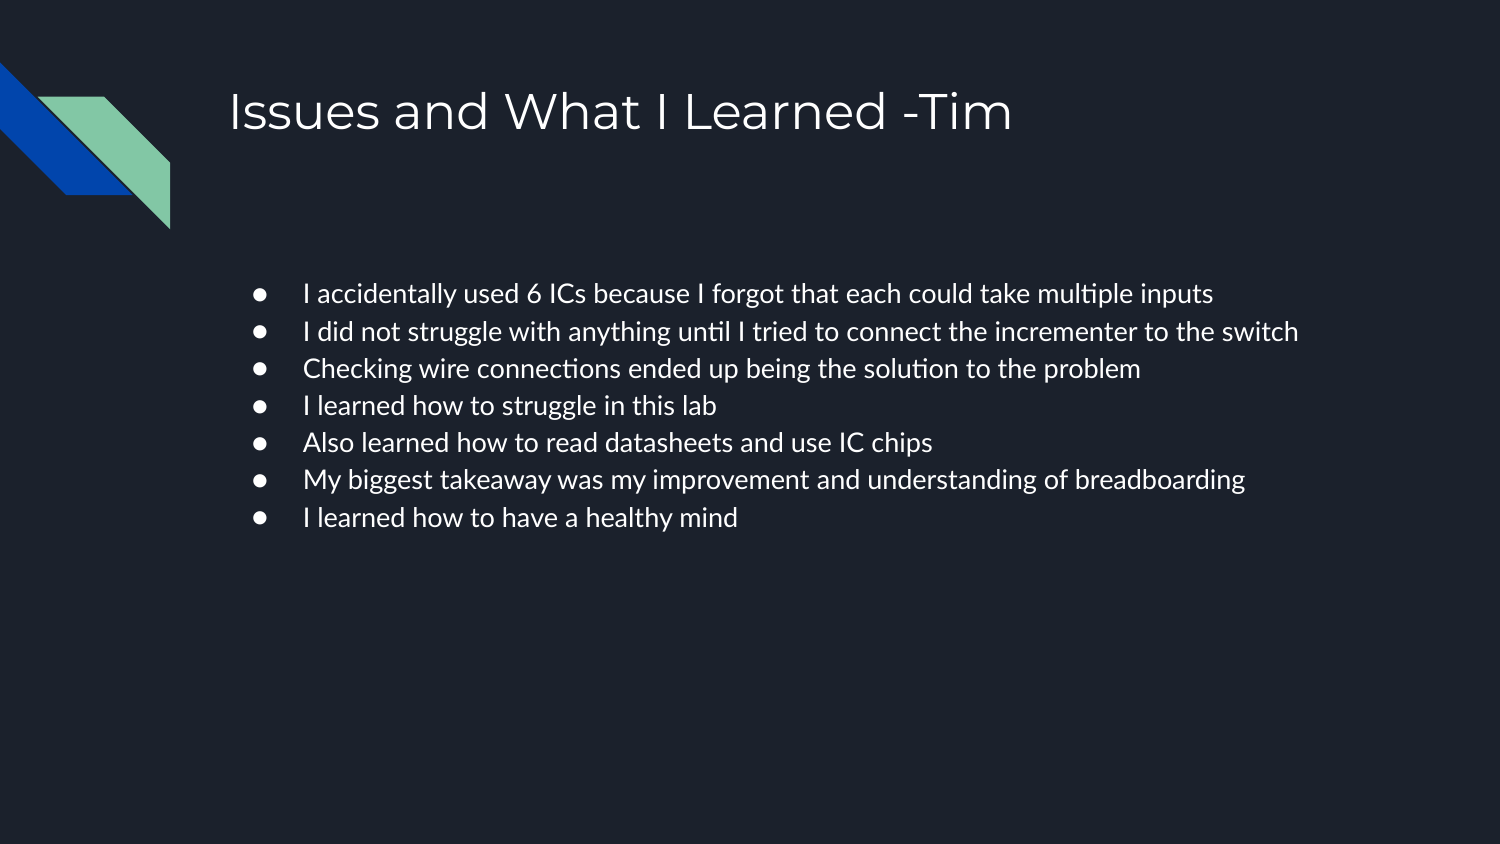

# Issues and What I Learned -Tim
I accidentally used 6 ICs because I forgot that each could take multiple inputs
I did not struggle with anything until I tried to connect the incrementer to the switch
Checking wire connections ended up being the solution to the problem
I learned how to struggle in this lab
Also learned how to read datasheets and use IC chips
My biggest takeaway was my improvement and understanding of breadboarding
I learned how to have a healthy mind